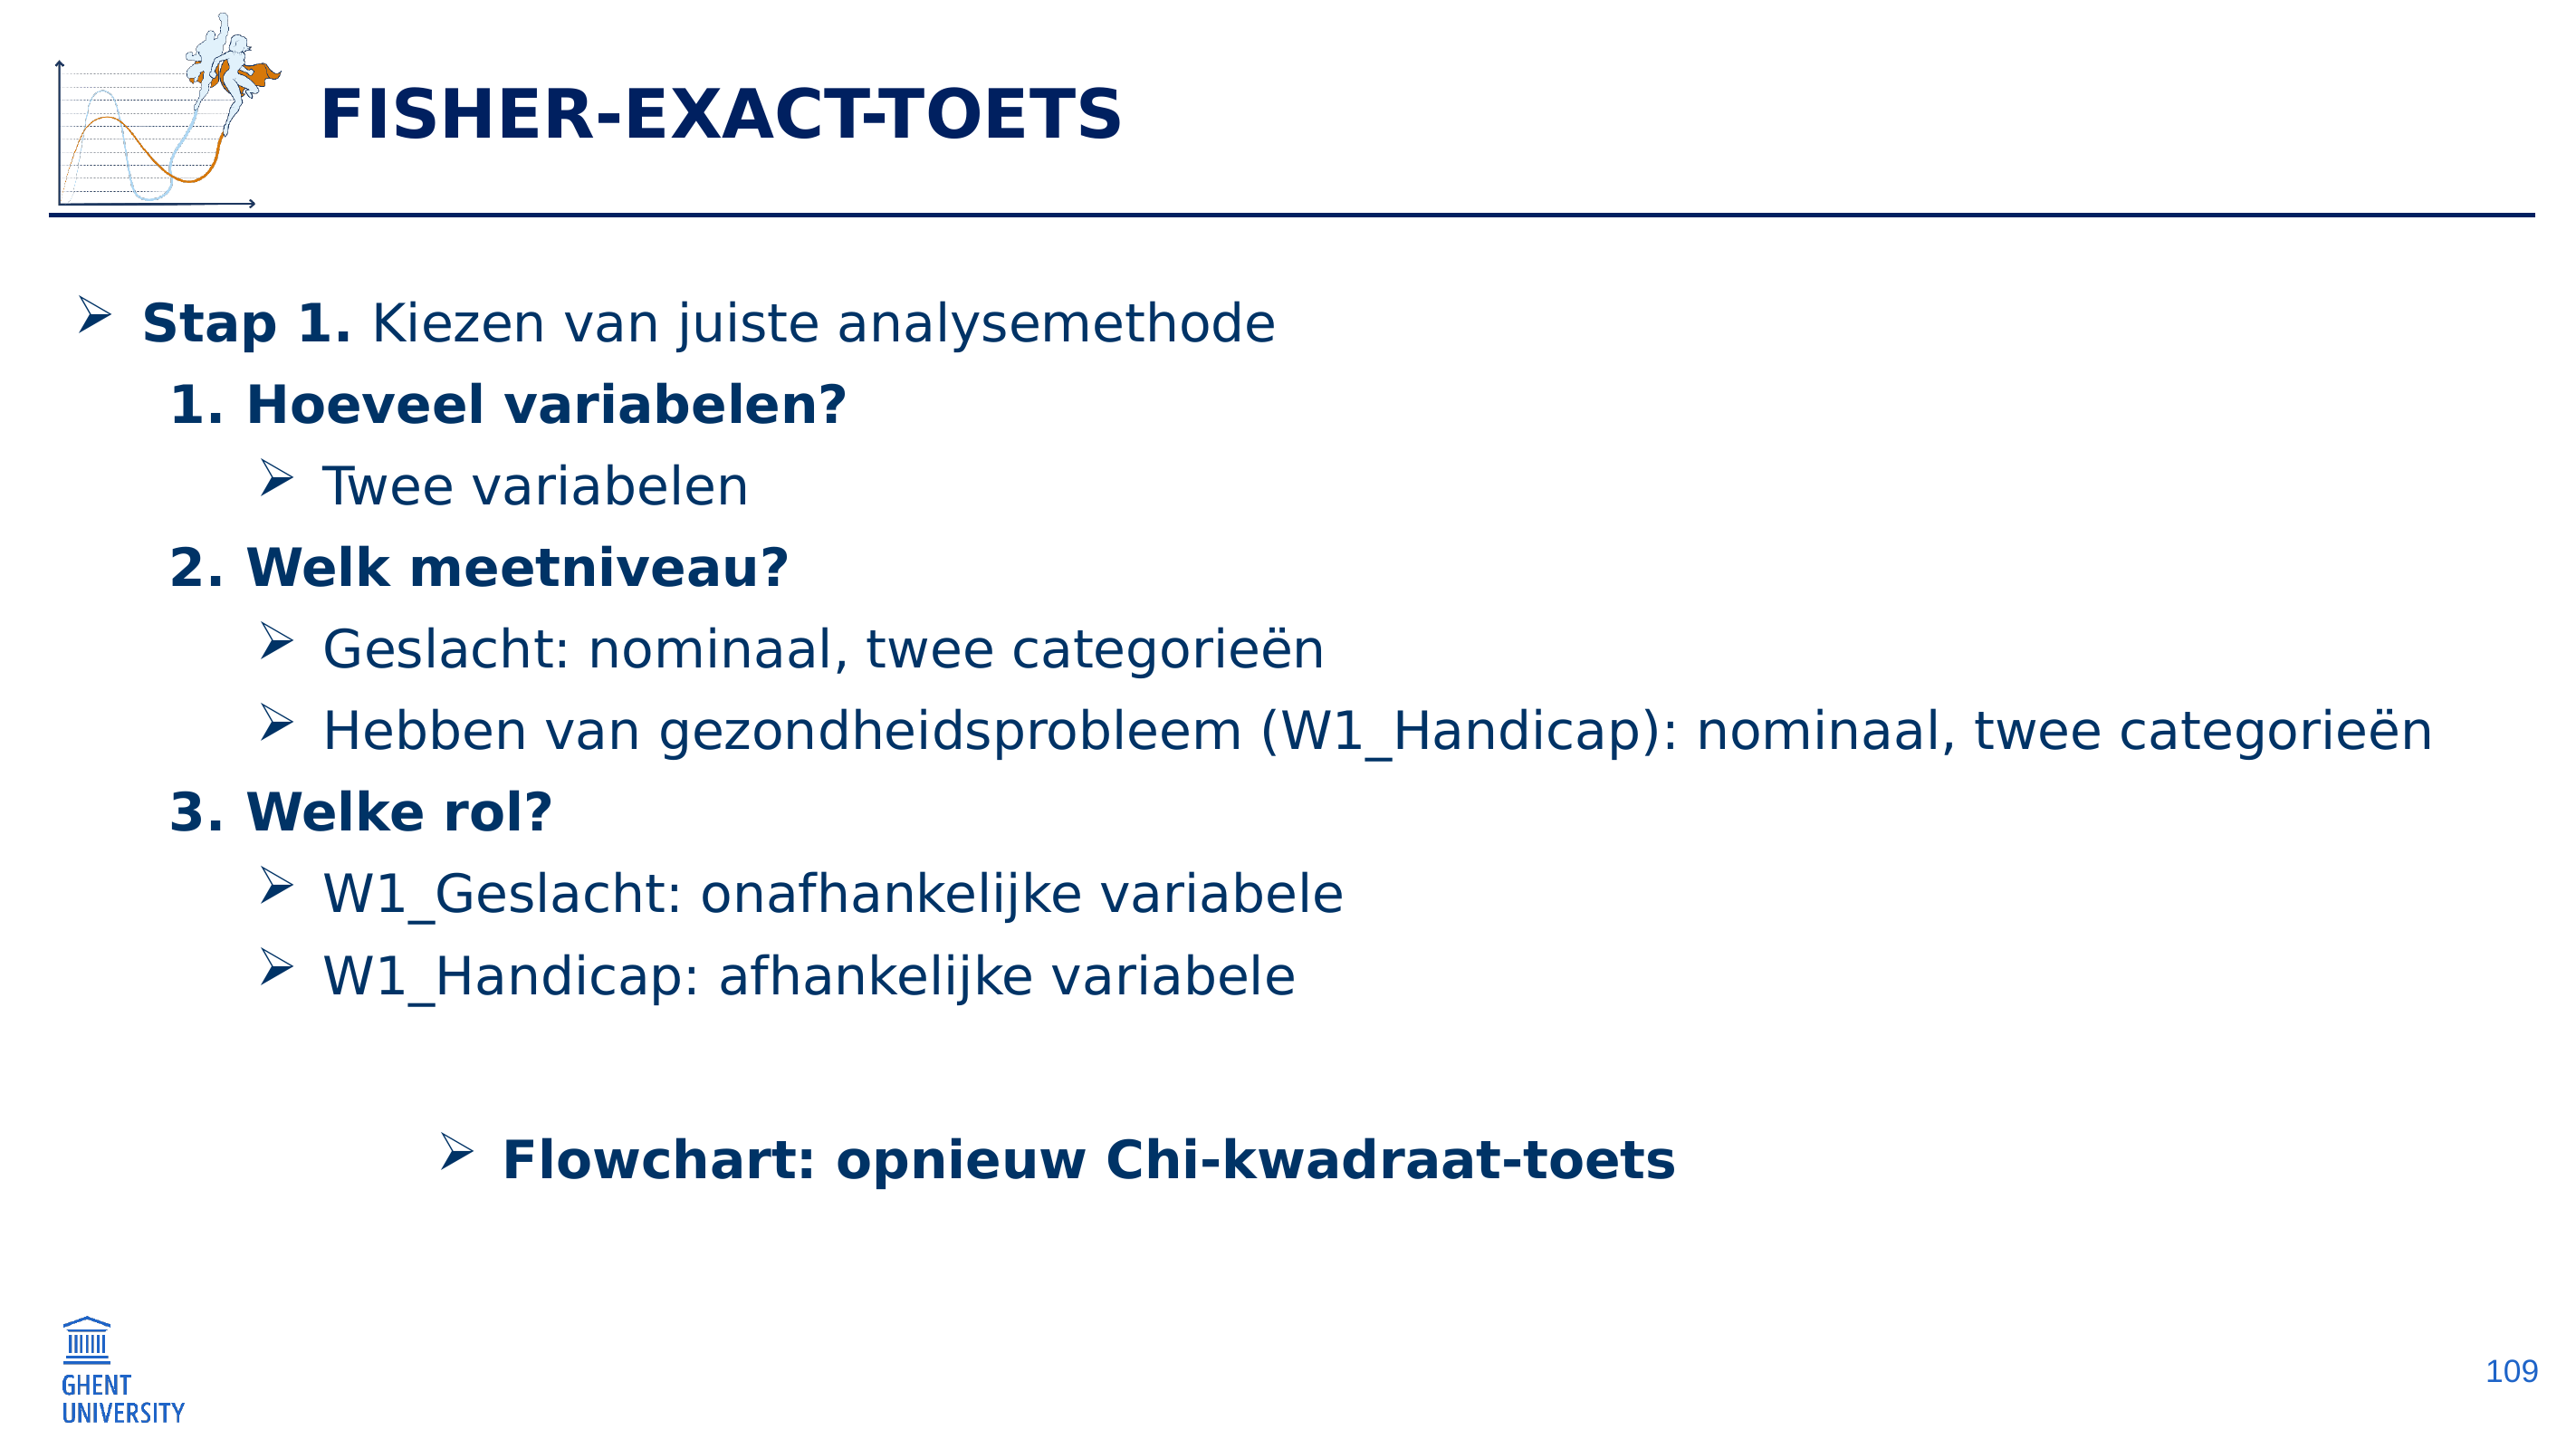

# Fisher-Exact-toets
Stap 1. Kiezen van juiste analysemethode
Hoeveel variabelen?
Twee variabelen
Welk meetniveau?
Geslacht: nominaal, twee categorieën
Hebben van gezondheidsprobleem (W1_Handicap): nominaal, twee categorieën
Welke rol?
W1_Geslacht: onafhankelijke variabele
W1_Handicap: afhankelijke variabele

Flowchart: opnieuw Chi-kwadraat-toets
109